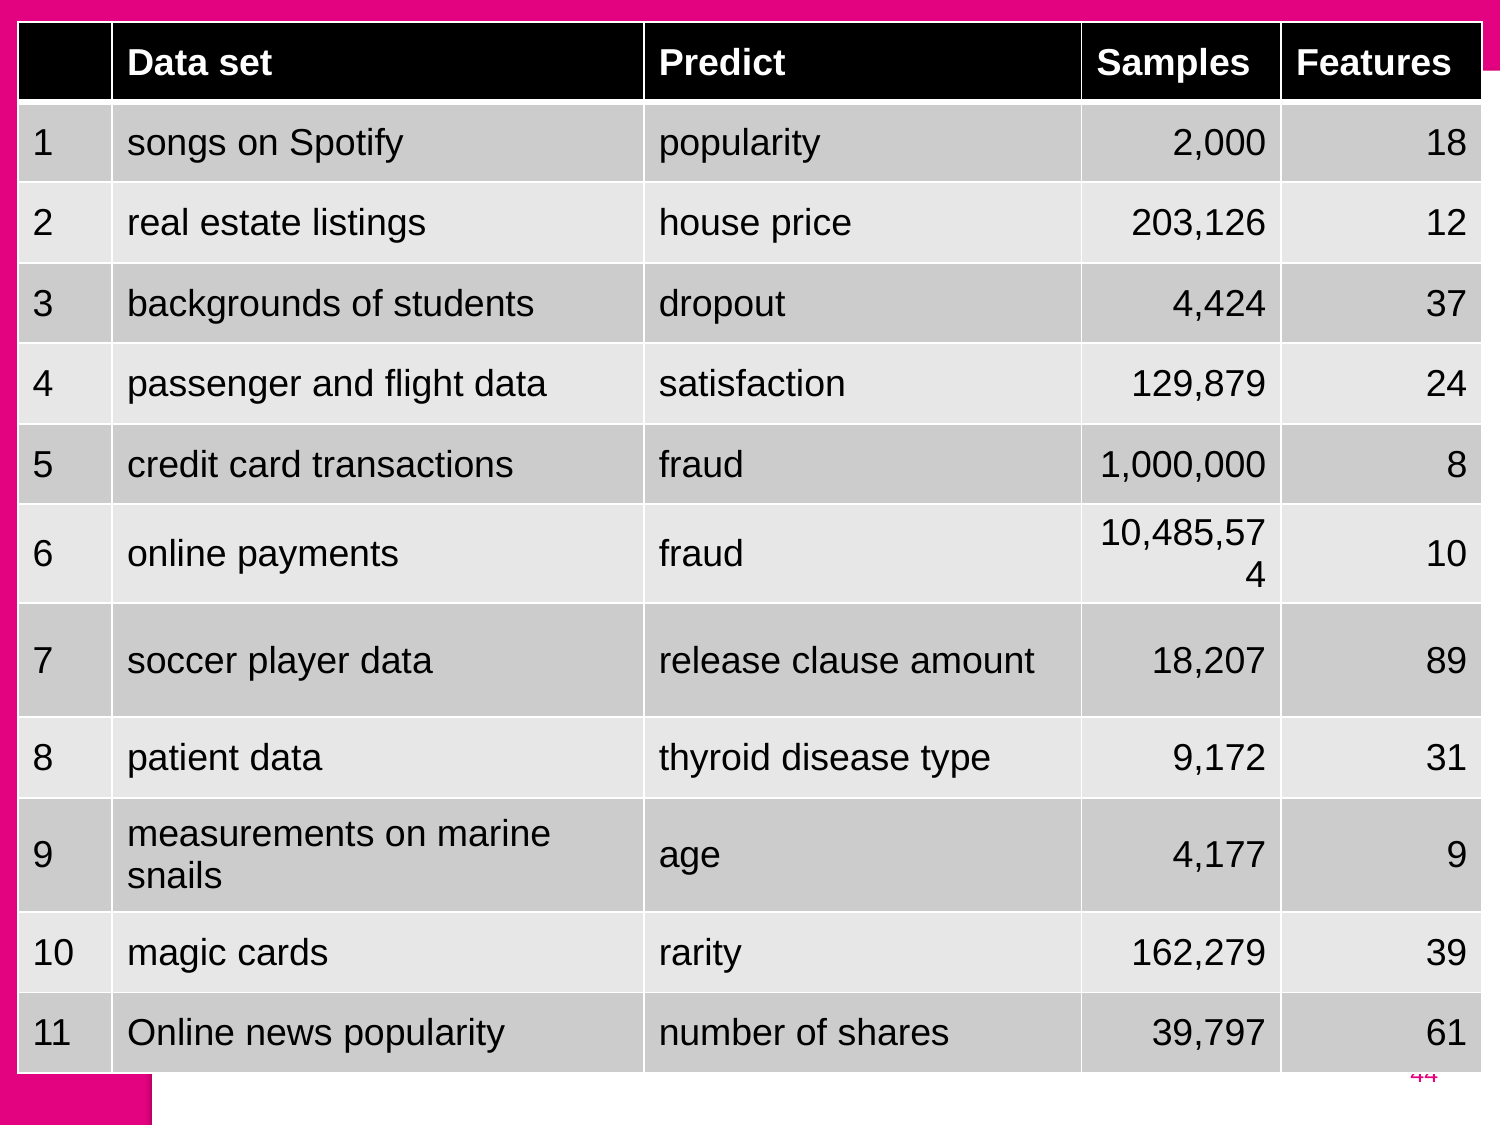

|  | Data set | Predict | Samples | Features |
| --- | --- | --- | --- | --- |
| 1 | songs on Spotify | popularity | 2,000 | 18 |
| 2 | real estate listings | house price | 203,126 | 12 |
| 3 | backgrounds of students | dropout | 4,424 | 37 |
| 4 | passenger and flight data | satisfaction | 129,879 | 24 |
| 5 | credit card transactions | fraud | 1,000,000 | 8 |
| 6 | online payments | fraud | 10,485,574 | 10 |
| 7 | soccer player data | release clause amount | 18,207 | 89 |
| 8 | patient data | thyroid disease type | 9,172 | 31 |
| 9 | measurements on marine snails | age | 4,177 | 9 |
| 10 | magic cards | rarity | 162,279 | 39 |
| 11 | Online news popularity | number of shares | 39,797 | 61 |
44